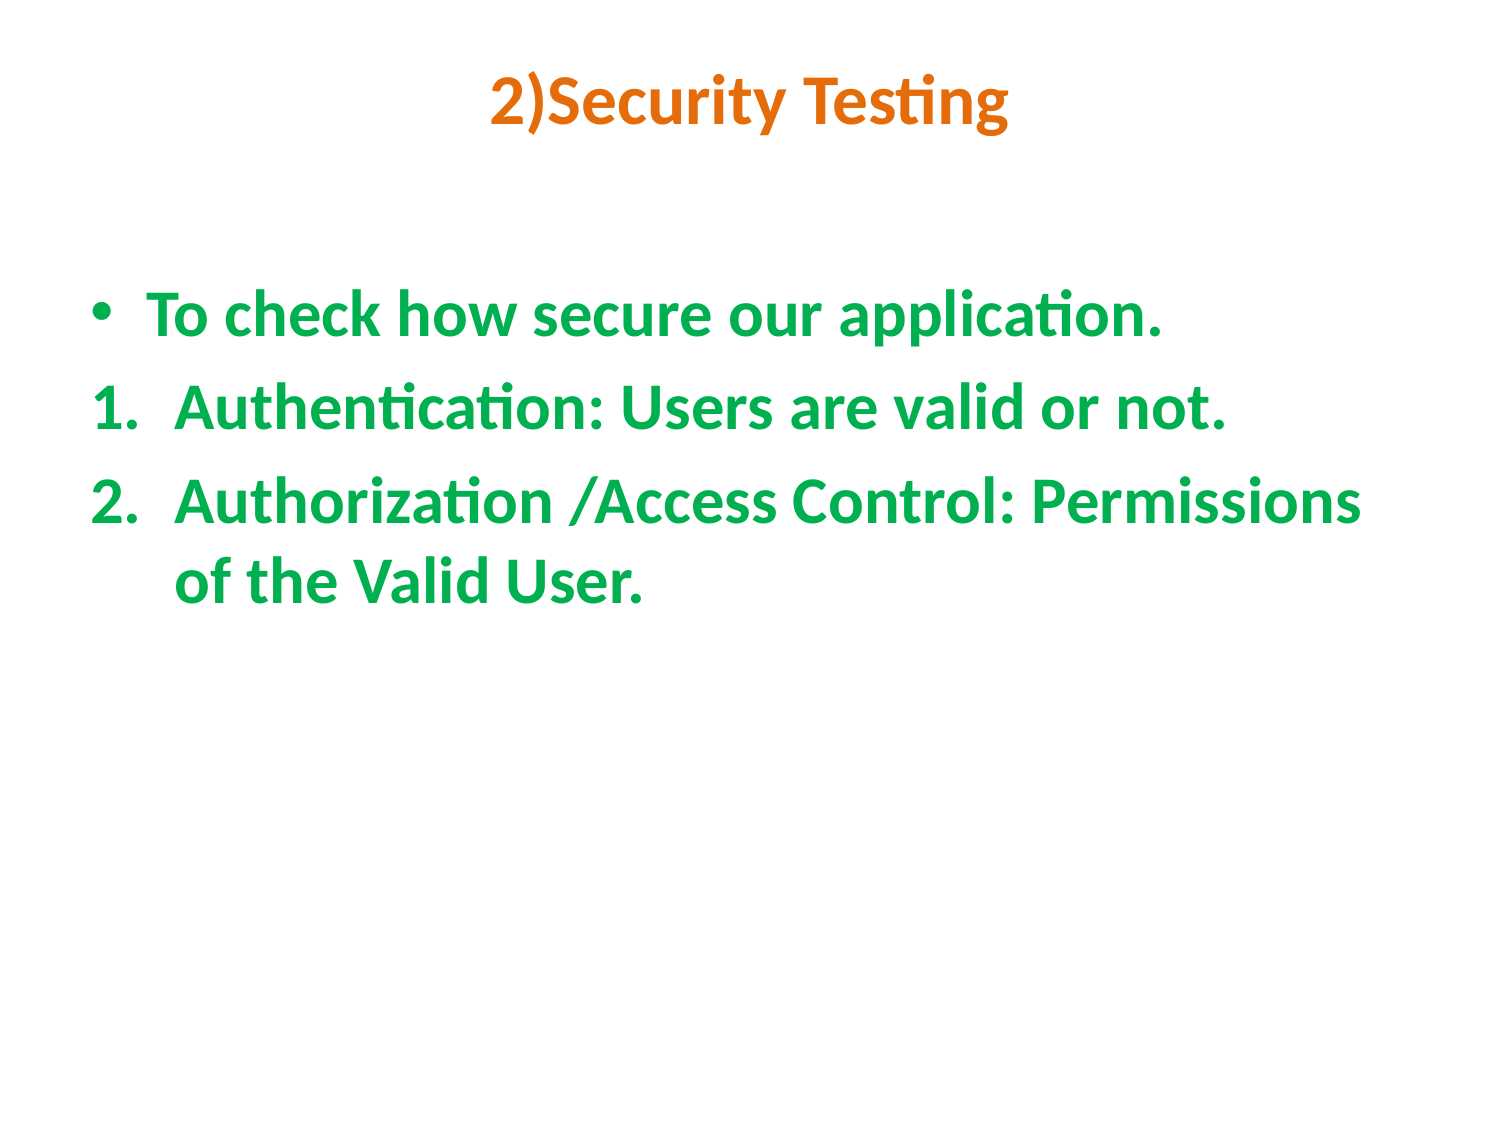

# 2)Security Testing
To check how secure our application.
Authentication: Users are valid or not.
Authorization /Access Control: Permissions of the Valid User.